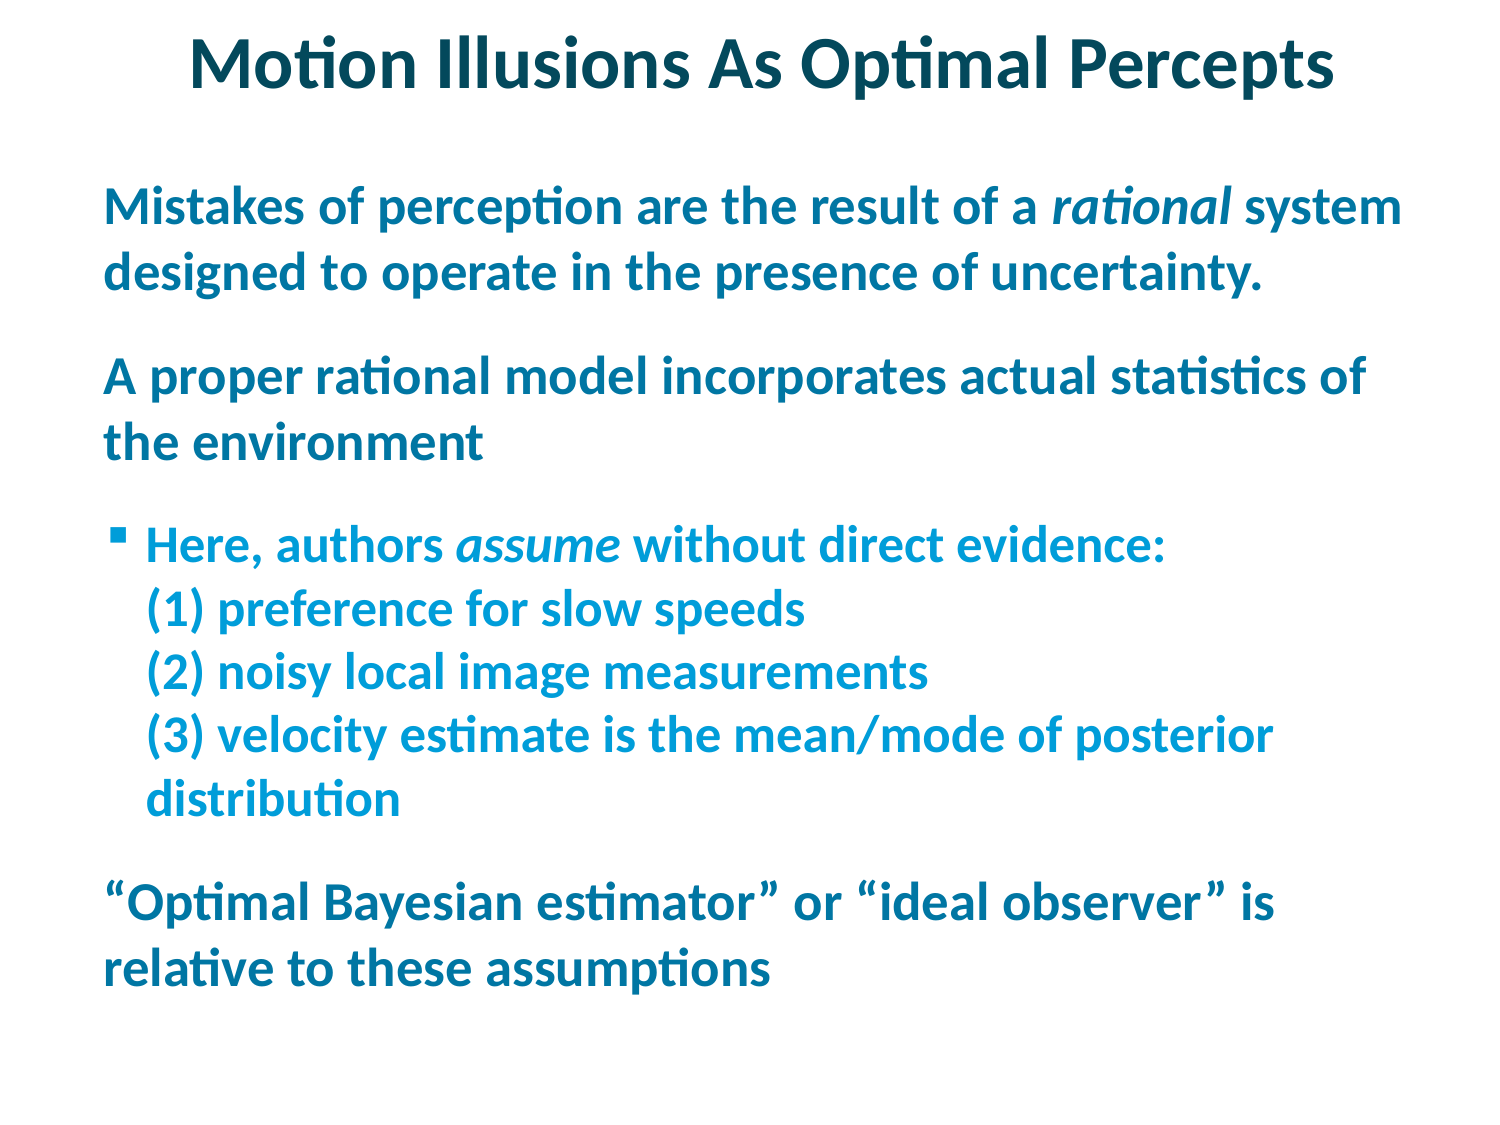

# Motion Illusions As Optimal Percepts
Mistakes of perception are the result of a rational system designed to operate in the presence of uncertainty.
A proper rational model incorporates actual statistics of the environment
Here, authors assume without direct evidence:
(1) preference for slow speeds
(2) noisy local image measurements
(3) velocity estimate is the mean/mode of posterior distribution
“Optimal Bayesian estimator” or “ideal observer” is relative to these assumptions